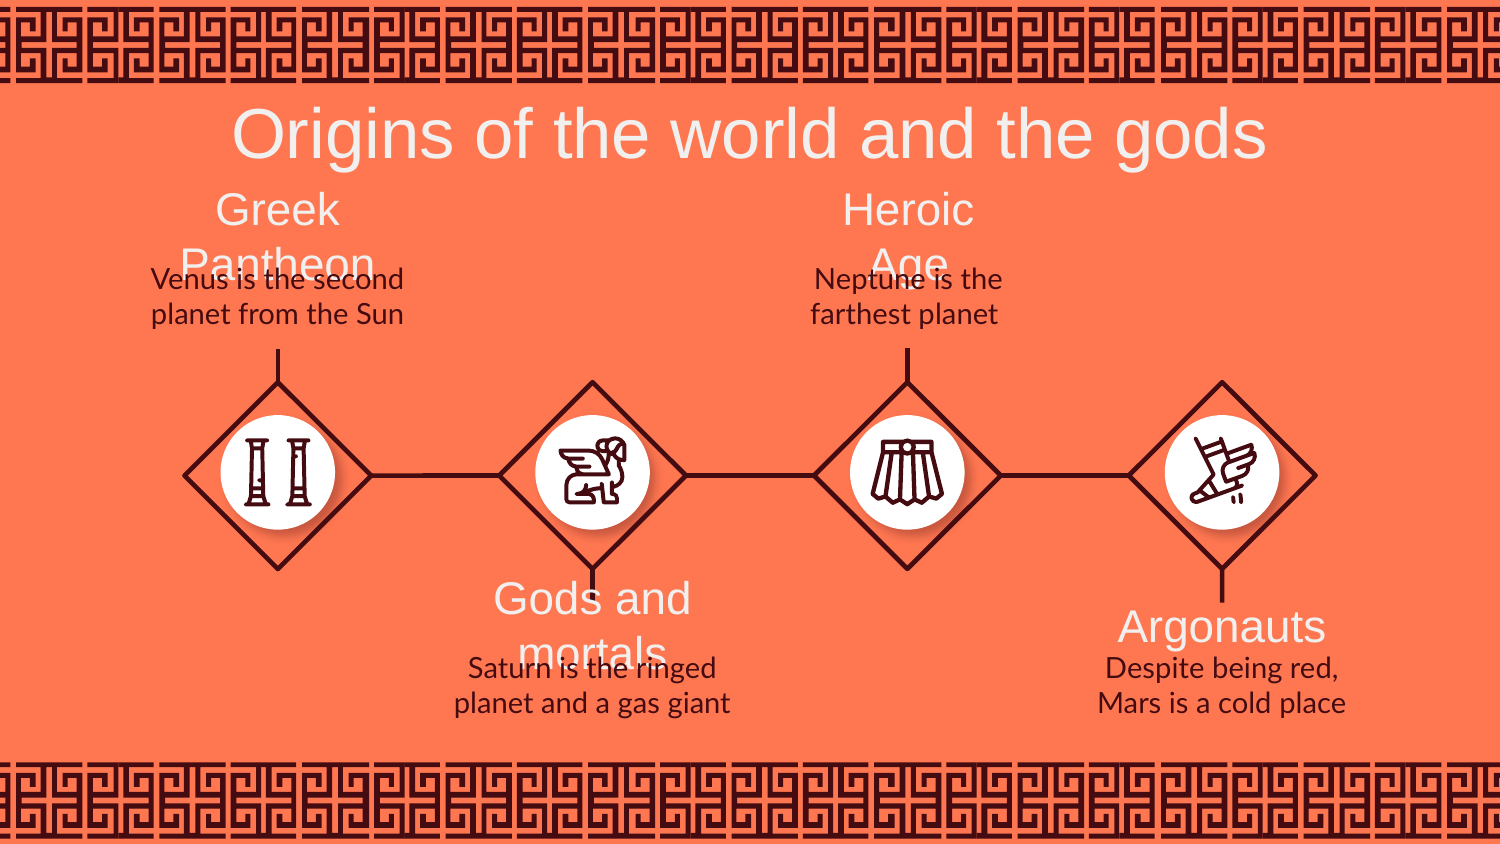

# Origins of the world and the gods
Heroic Age
Greek Pantheon
Venus is the second planet from the Sun
Neptune is the farthest planet

Gods and mortals
Argonauts
Saturn is the ringed planet and a gas giant
Despite being red, Mars is a cold place